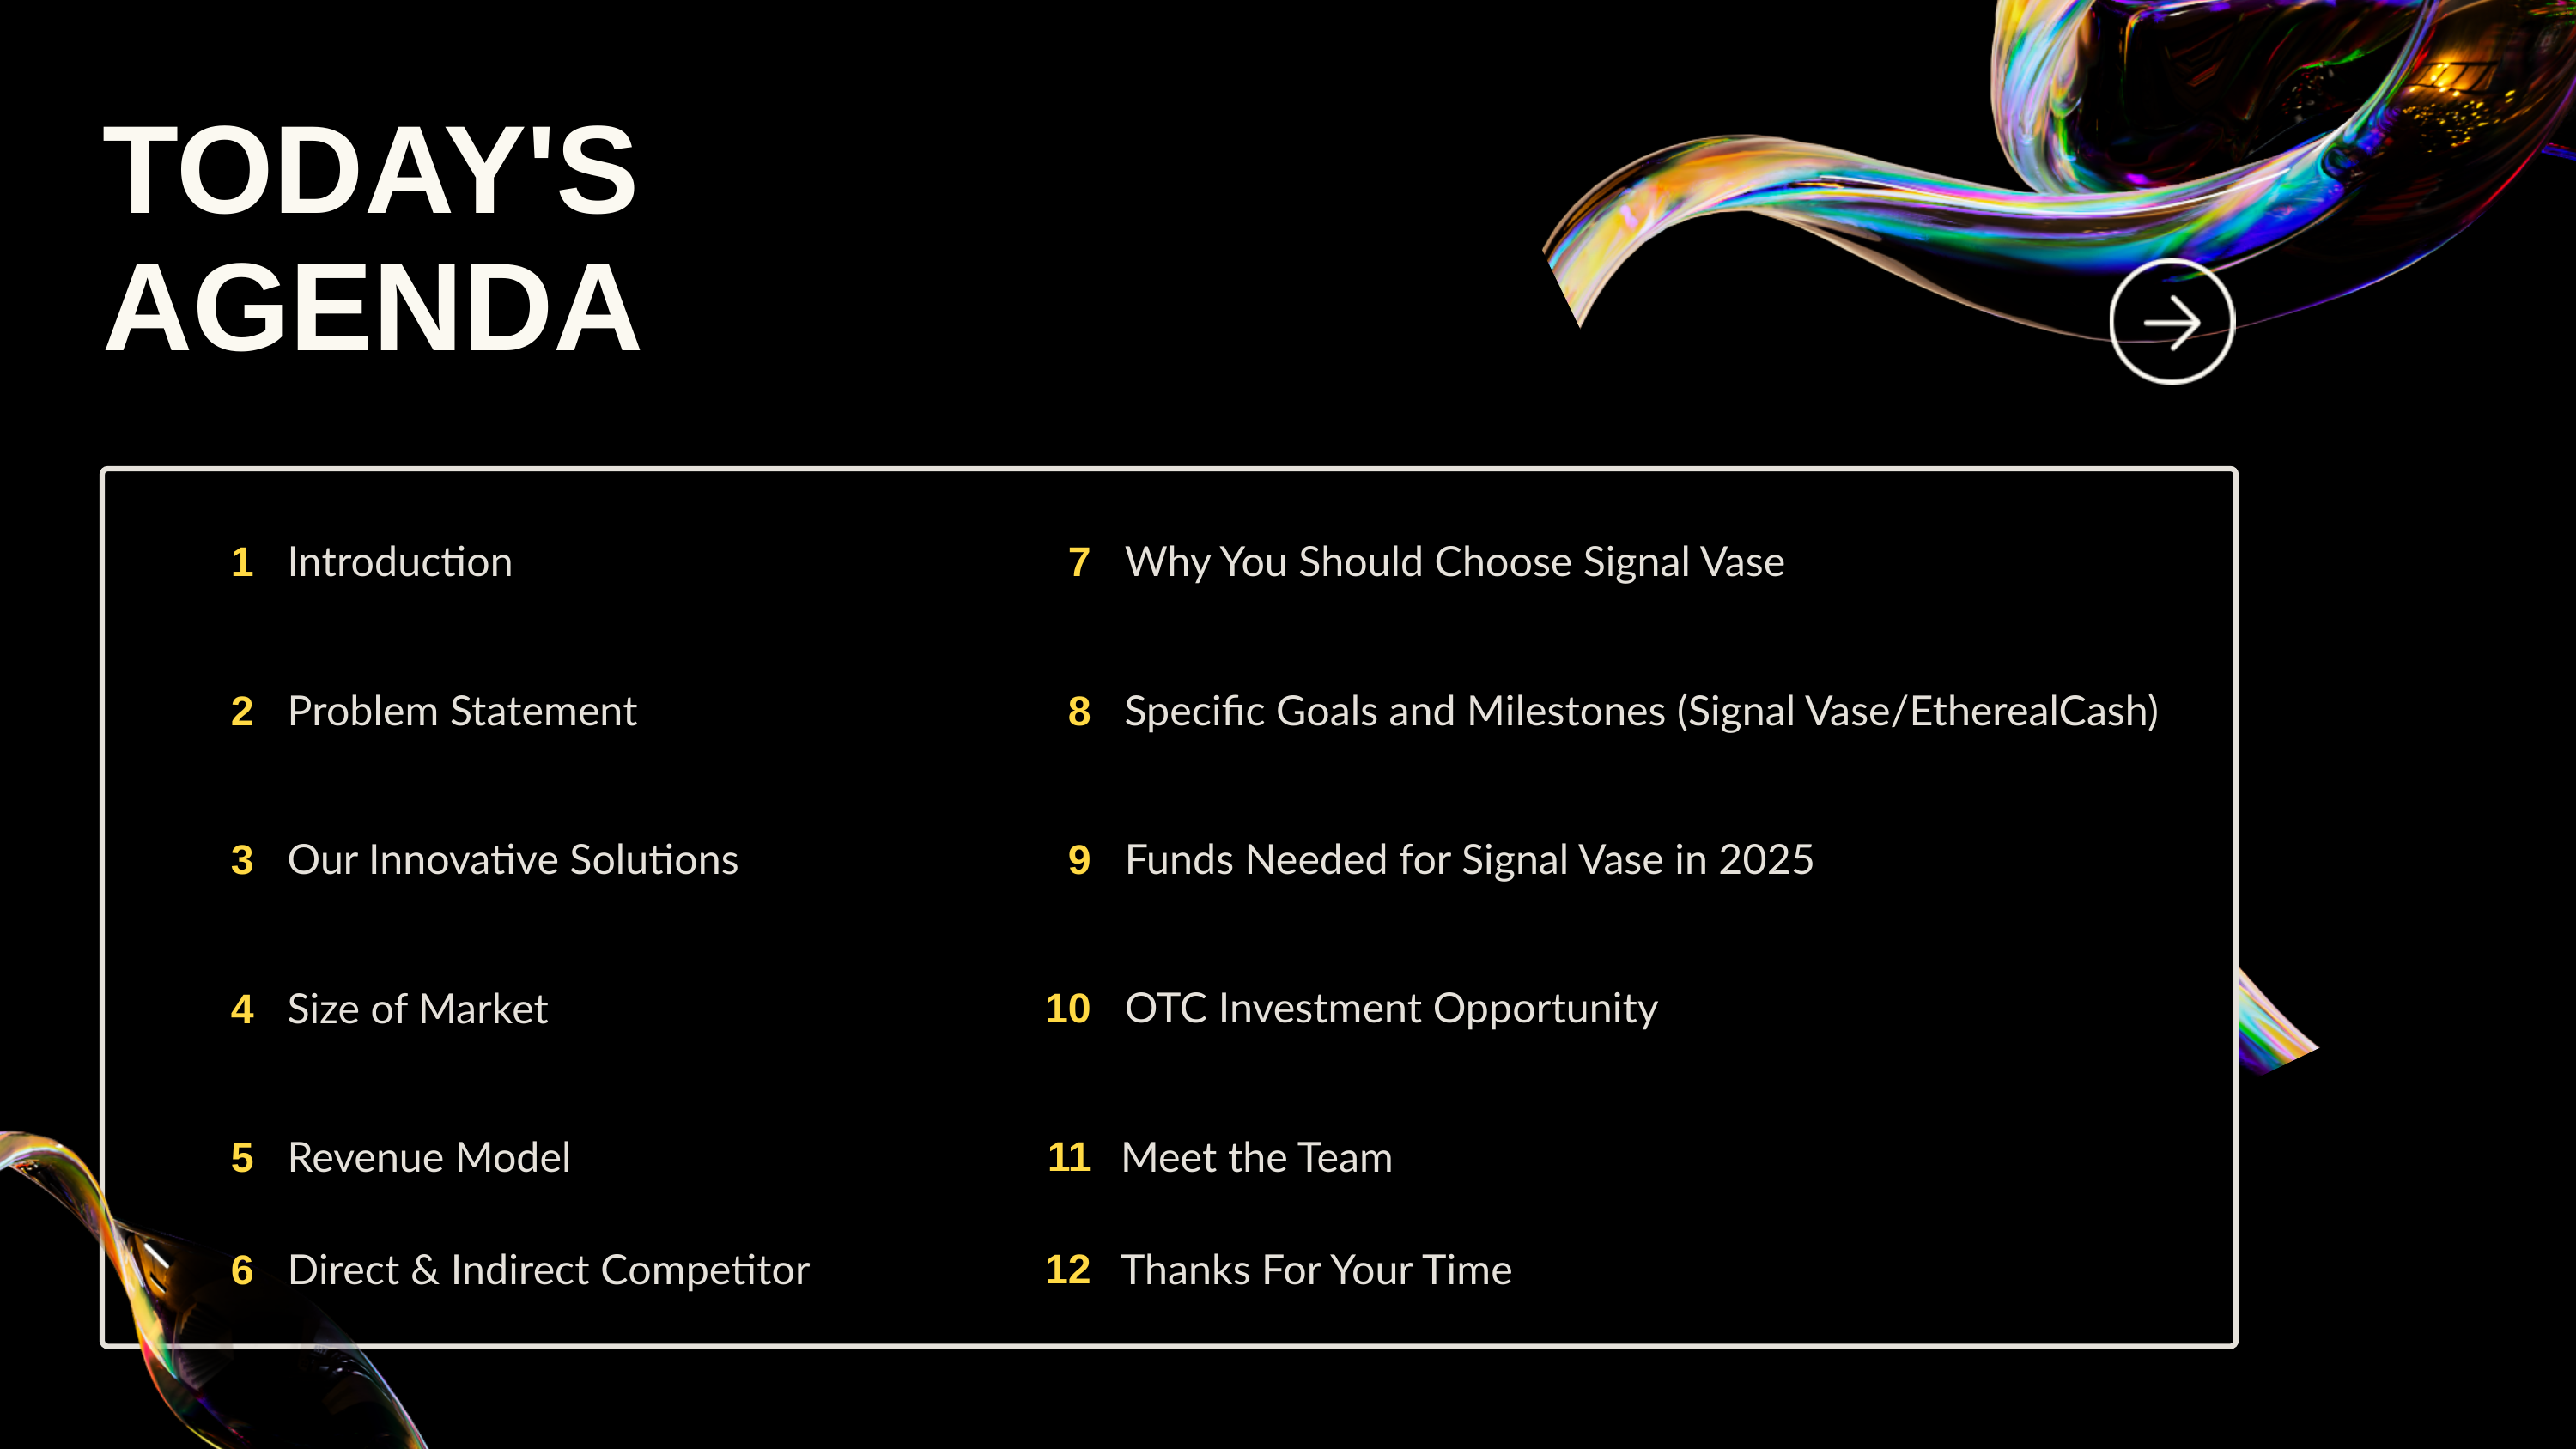

TODAY'S AGENDA

1
Introduction
7
Why You Should Choose Signal Vase
8
Specific Goals and Milestones (Signal Vase/EtherealCash)
2
Problem Statement
9
Funds Needed for Signal Vase in 2025
3
Our Innovative Solutions
10
OTC Investment Opportunity
4
Size of Market

11
5
Revenue Model
Meet the Team
12
6
Direct & Indirect Competitor
Thanks For Your Time